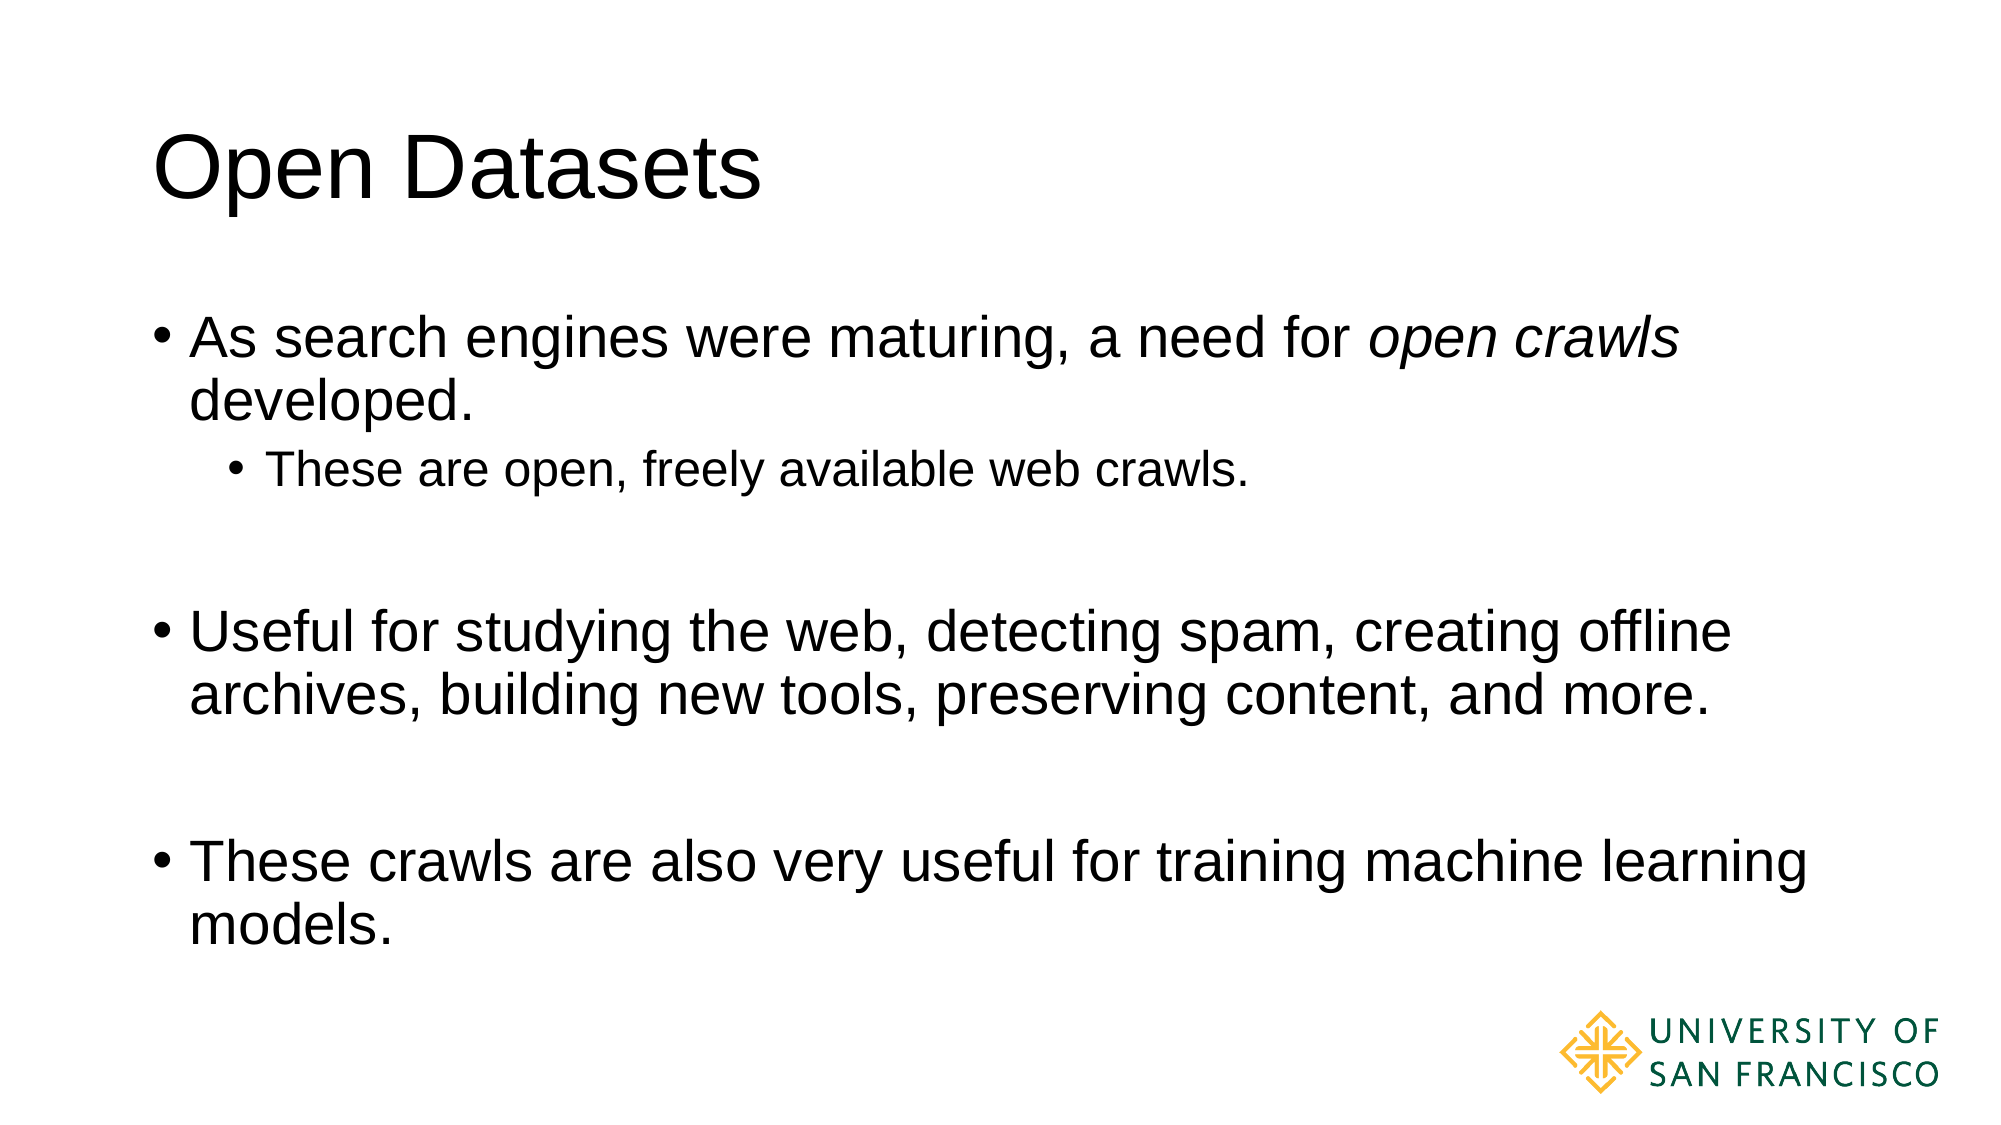

# Open Datasets
As search engines were maturing, a need for open crawls developed.
These are open, freely available web crawls.

Useful for studying the web, detecting spam, creating offline archives, building new tools, preserving content, and more.

These crawls are also very useful for training machine learning models.